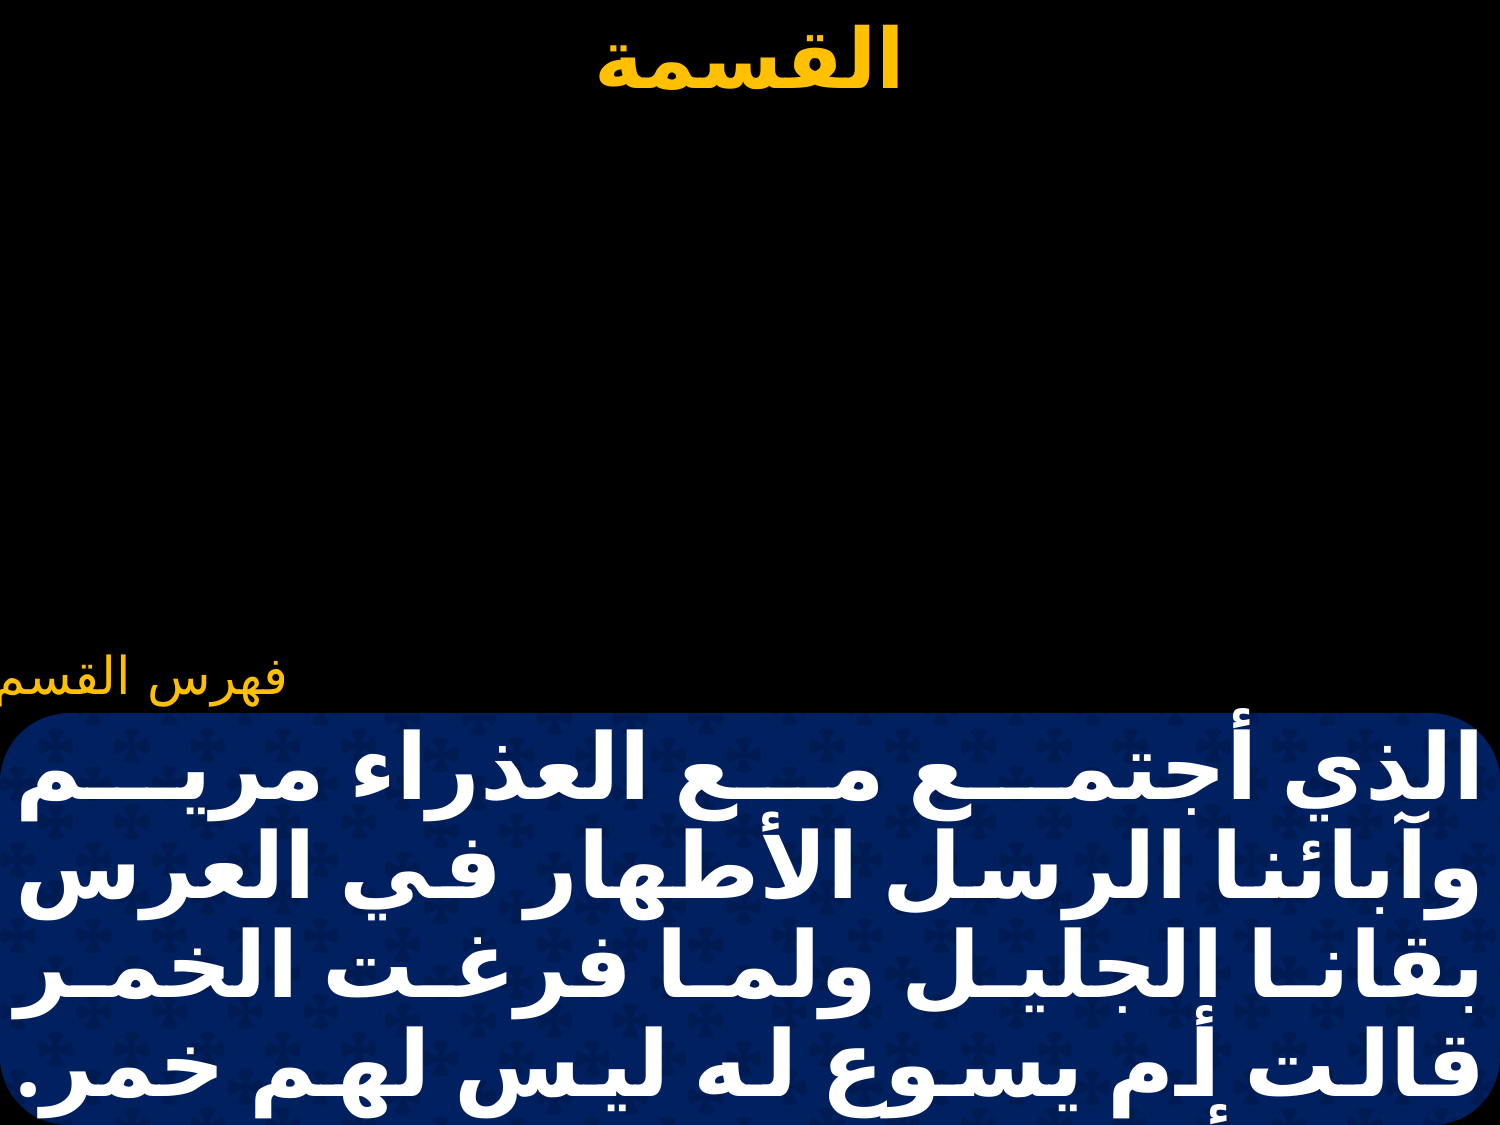

#
الذي أجتمع مع العذراء مريم وآبائنا الرسل الأطهار في العرس بقانا الجليل ولما فرغت الخمر قالت أم يسوع له ليس لهم خمر. ستة أجران ماء حولها إلى خمر مختار بقوة لاهوته هذه بداية الآيات التي